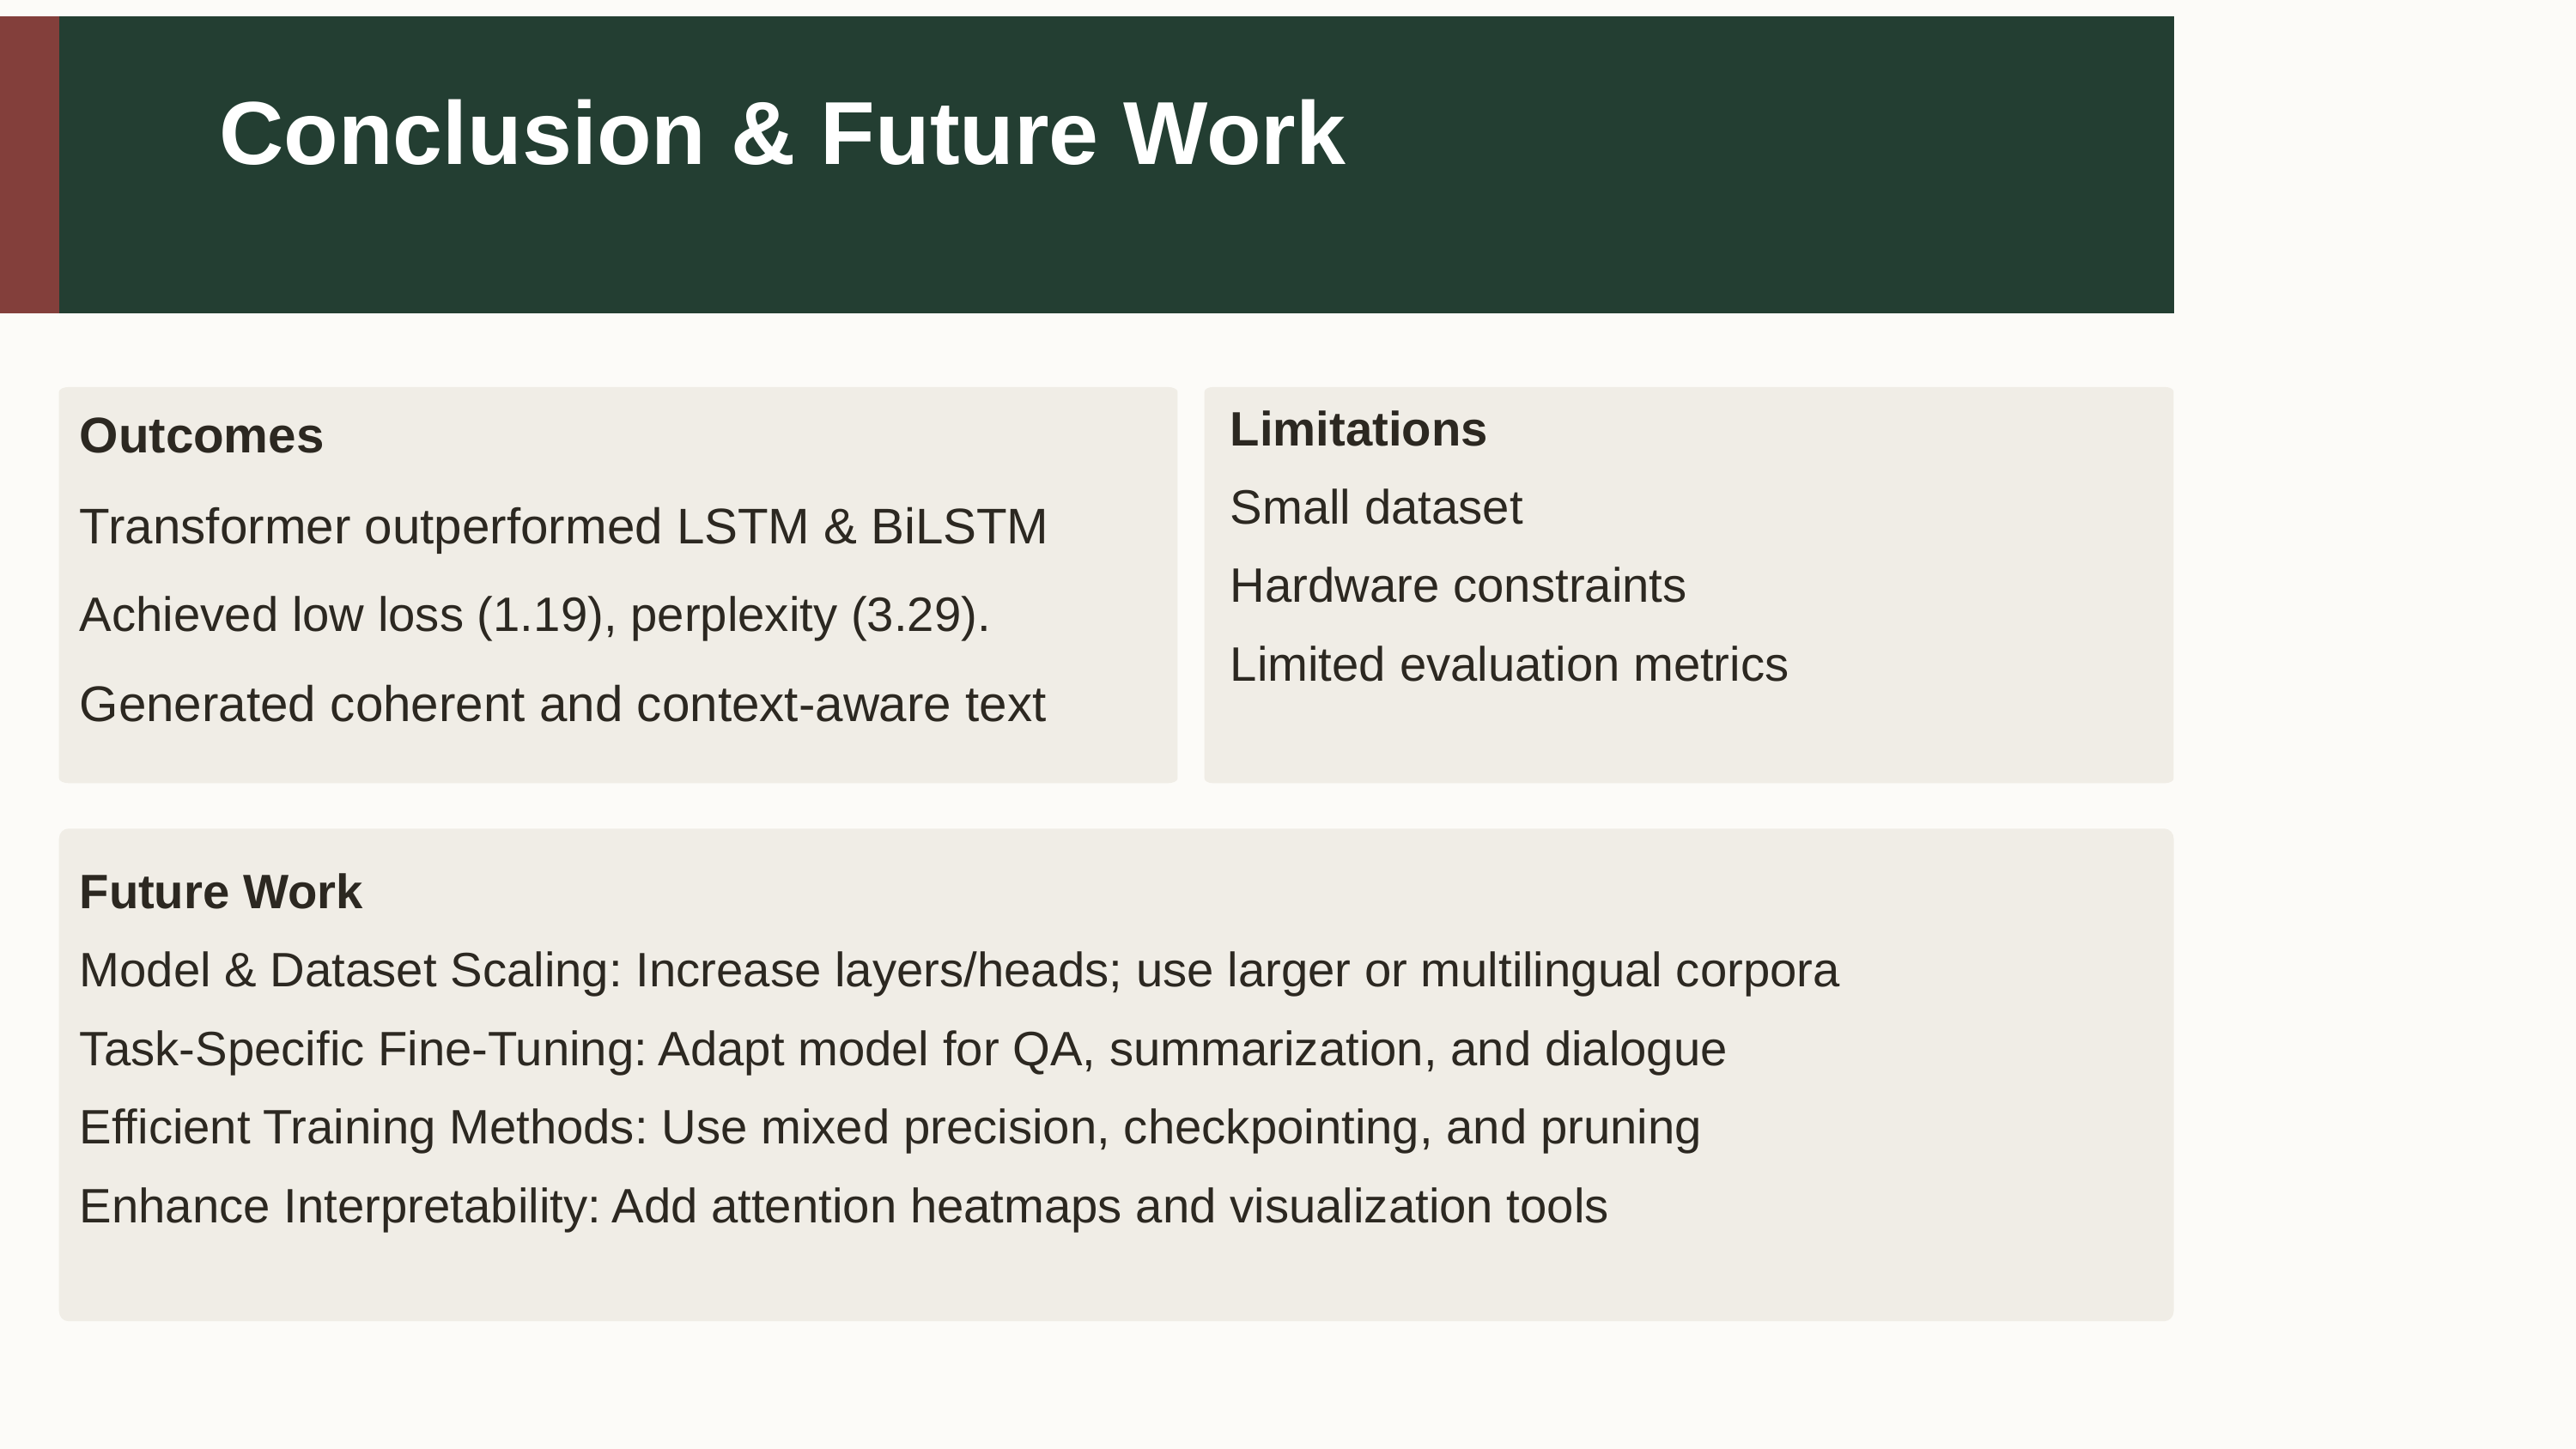

Conclusion & Future Work

Outcomes
Transformer outperformed LSTM & BiLSTM
Achieved low loss (1.19), perplexity (3.29).
Generated coherent and context-aware text

Limitations
Small dataset
Hardware constraints
Limited evaluation metrics

Future Work
Model & Dataset Scaling: Increase layers/heads; use larger or multilingual corpora
Task-Specific Fine-Tuning: Adapt model for QA, summarization, and dialogue
Efficient Training Methods: Use mixed precision, checkpointing, and pruning
Enhance Interpretability: Add attention heatmaps and visualization tools